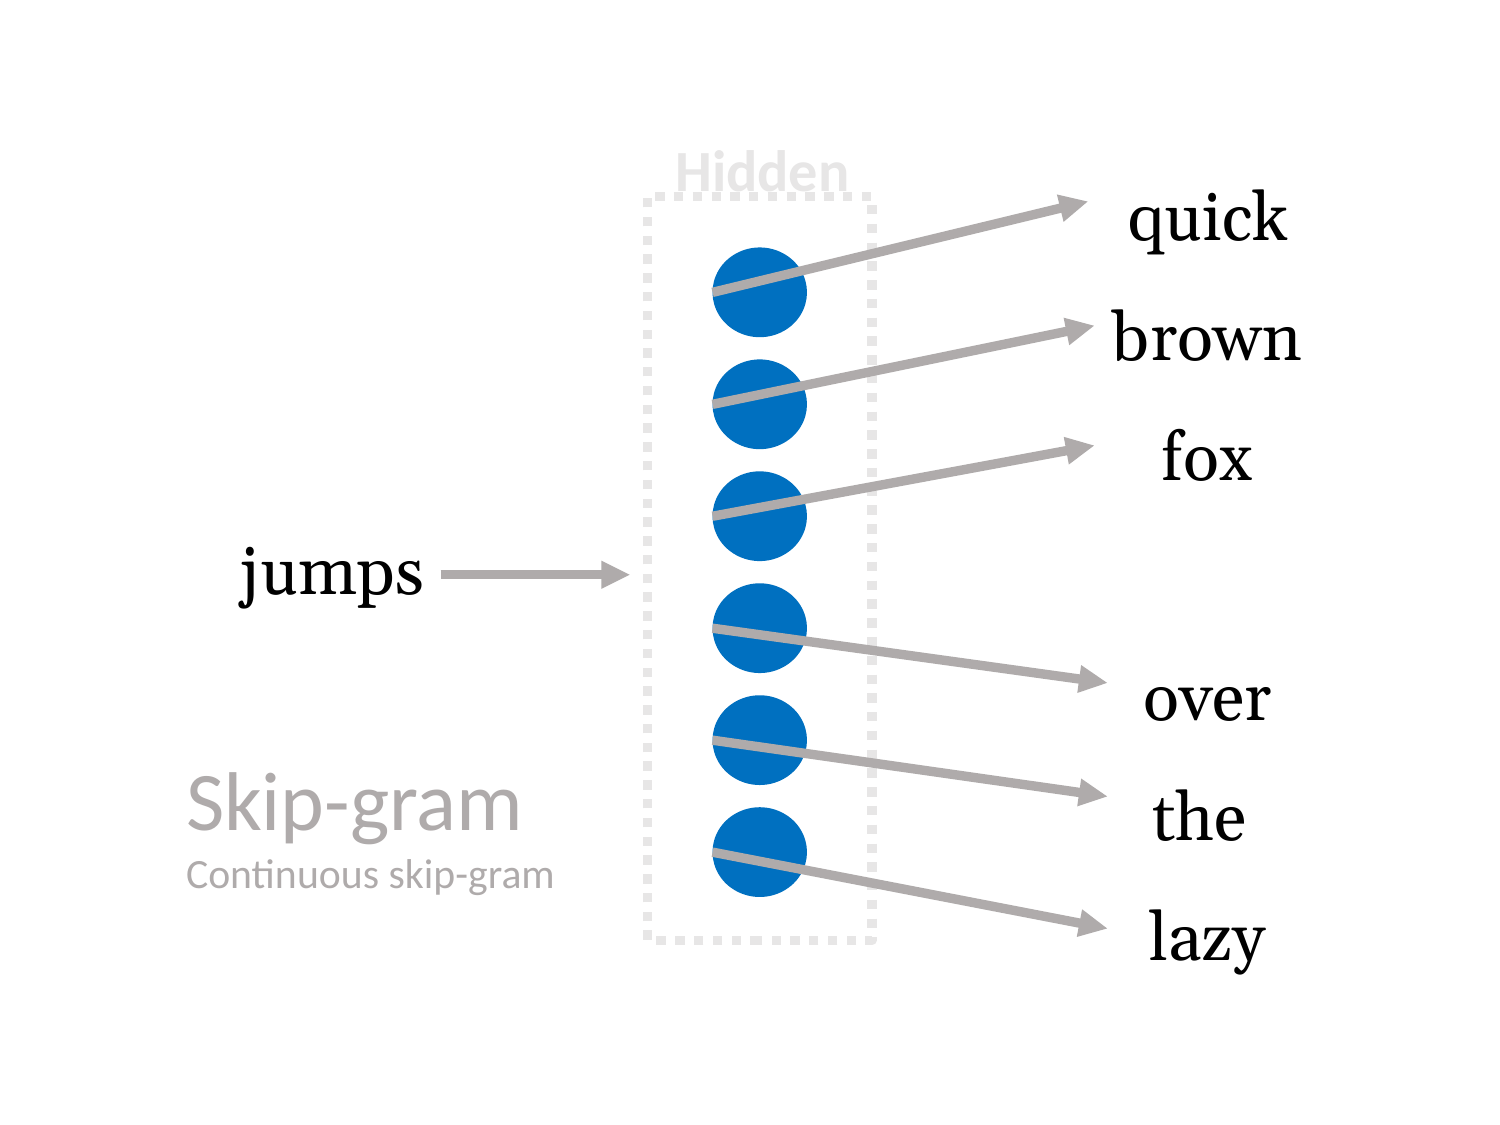

Hidden

quick
brown
fox

over
the
lazy
jumps
Skip-gram
Continuous skip-gram